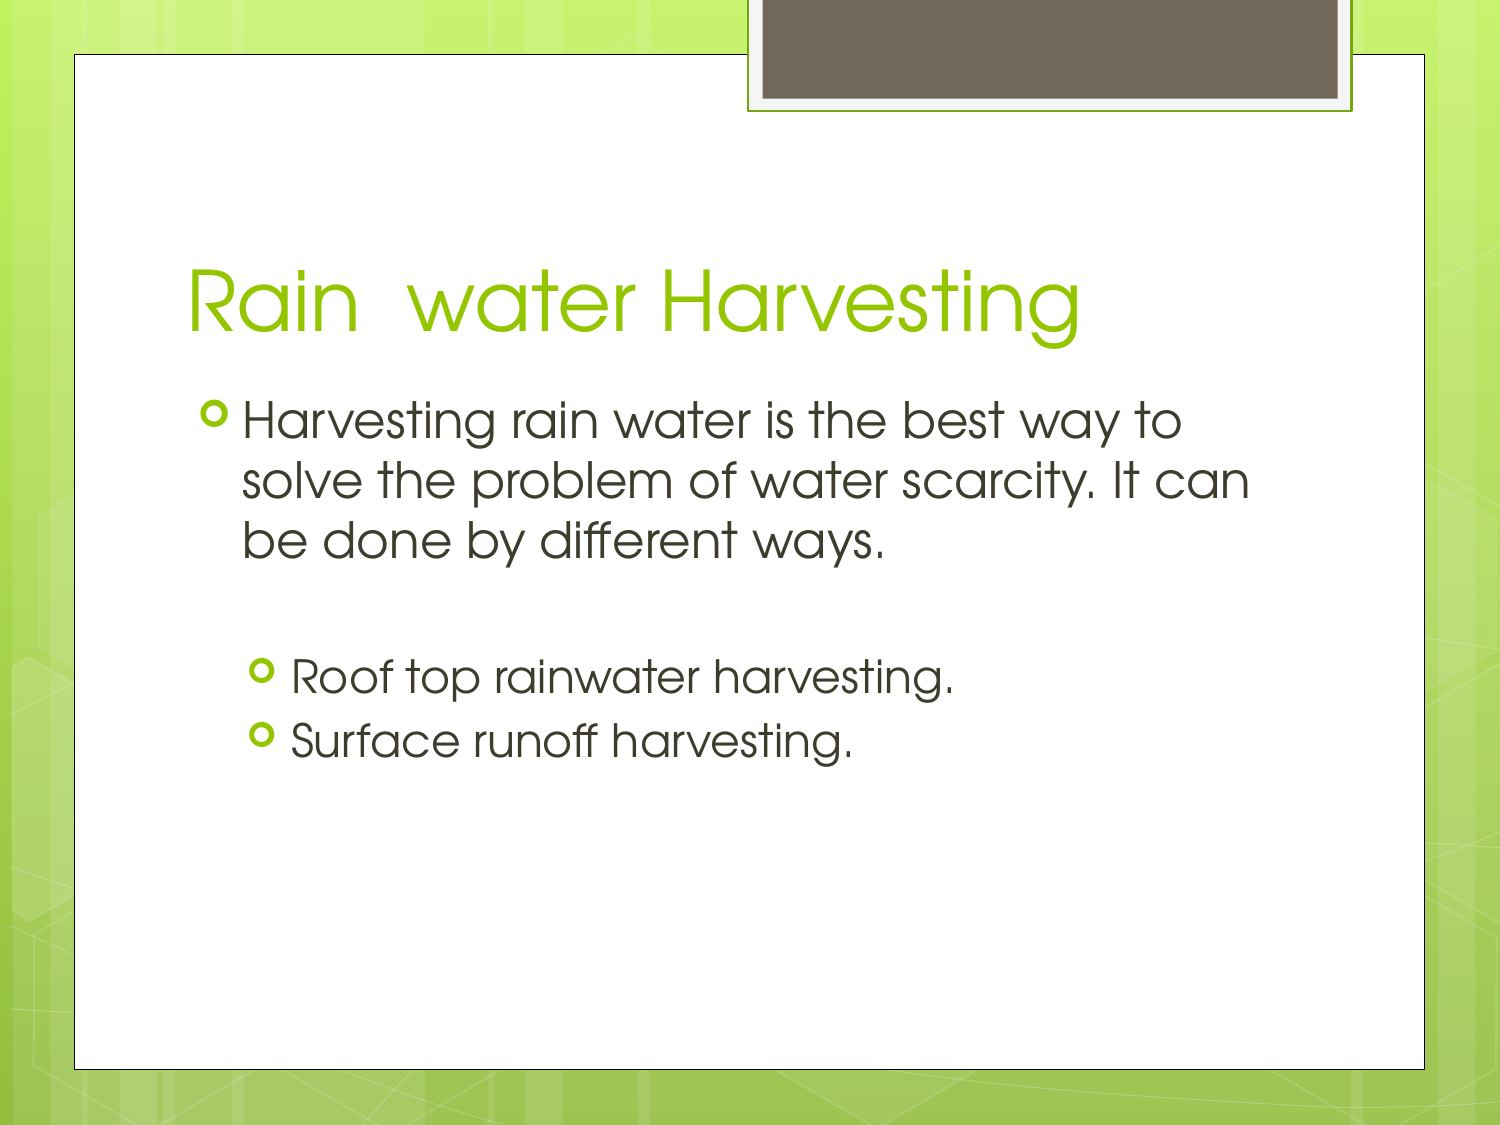

# Rain  water Harvesting
Harvesting rain water is the best way to solve the problem of water scarcity. It can be done by different ways.

Roof top rainwater harvesting.
Surface runoff harvesting.